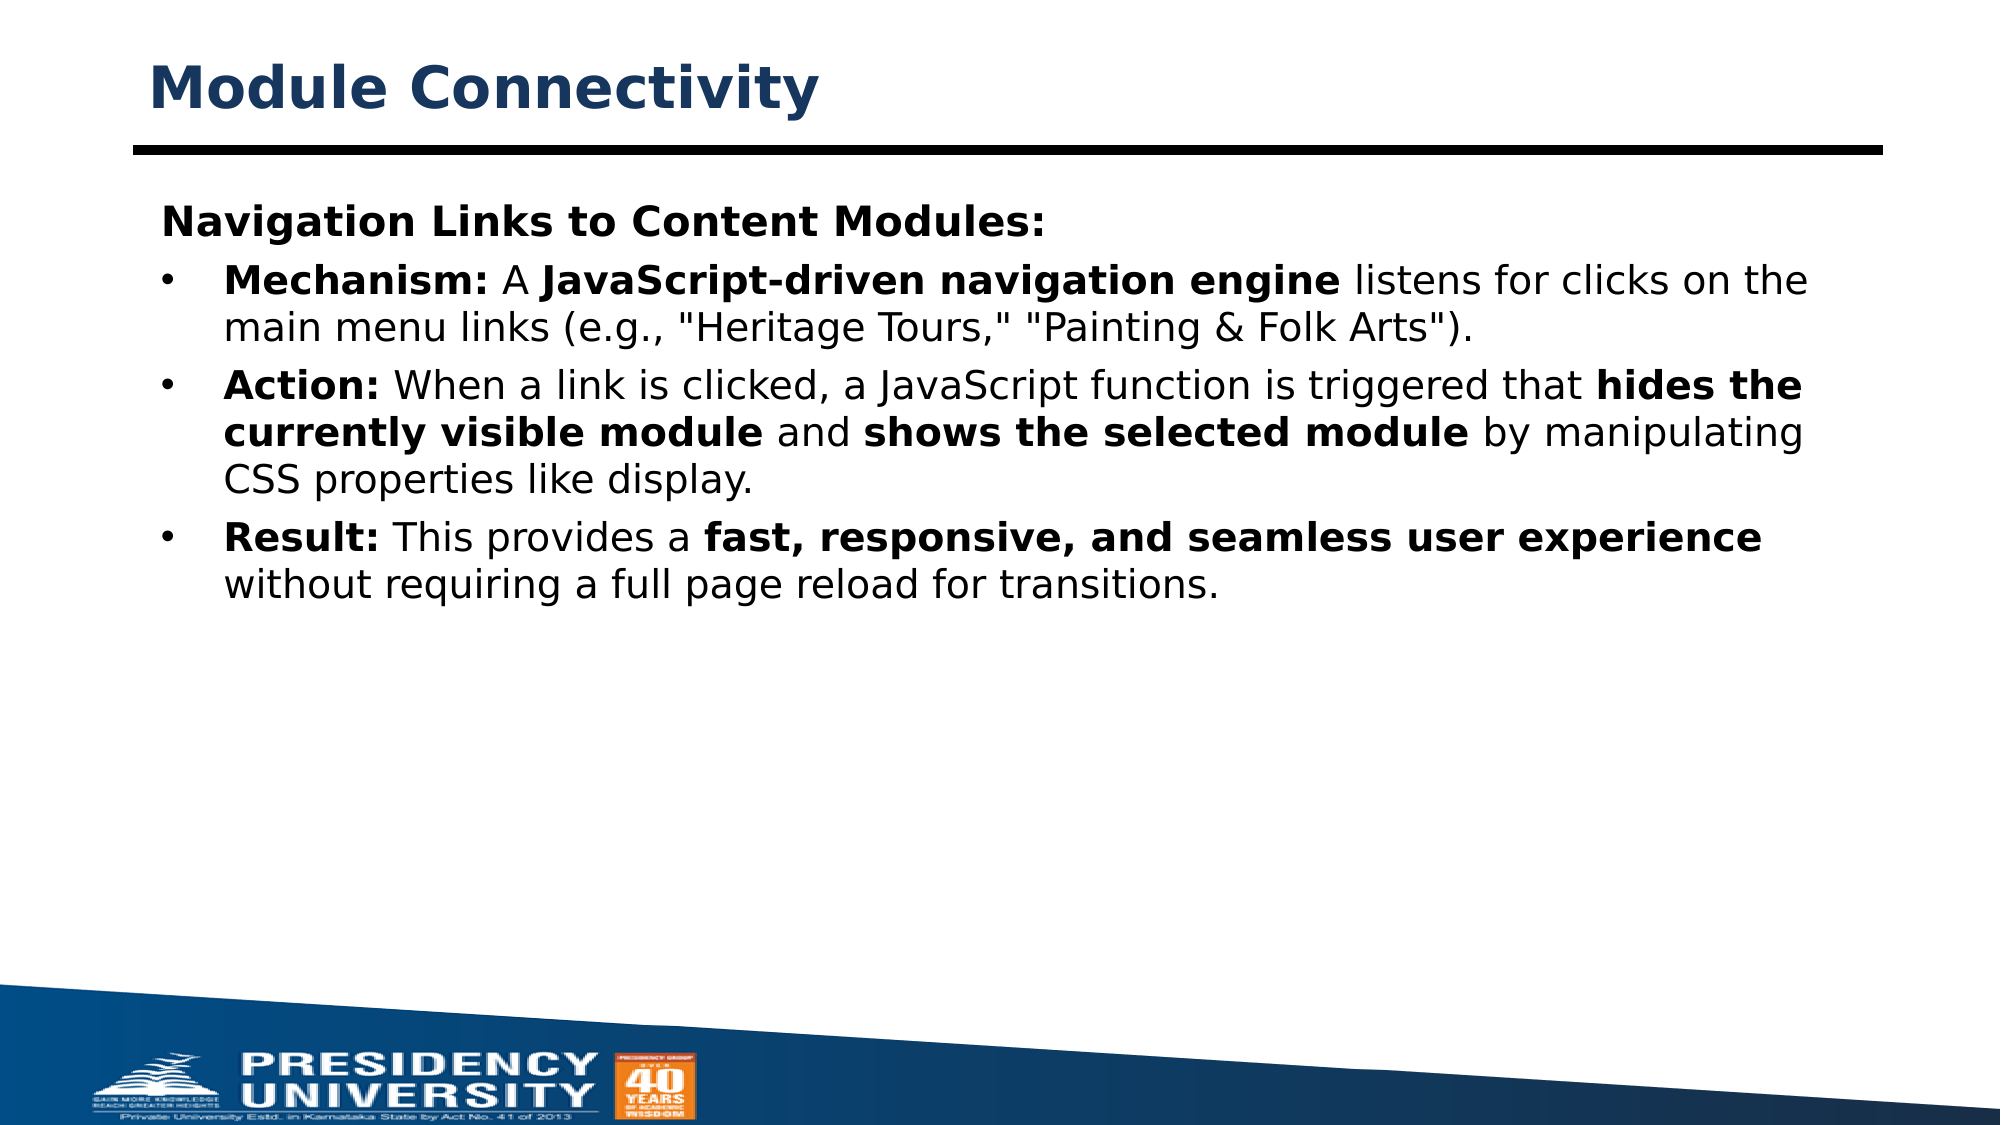

# Module Connectivity
Navigation Links to Content Modules:
Mechanism: A JavaScript-driven navigation engine listens for clicks on the main menu links (e.g., "Heritage Tours," "Painting & Folk Arts").
Action: When a link is clicked, a JavaScript function is triggered that hides the currently visible module and shows the selected module by manipulating CSS properties like display.
Result: This provides a fast, responsive, and seamless user experience without requiring a full page reload for transitions.